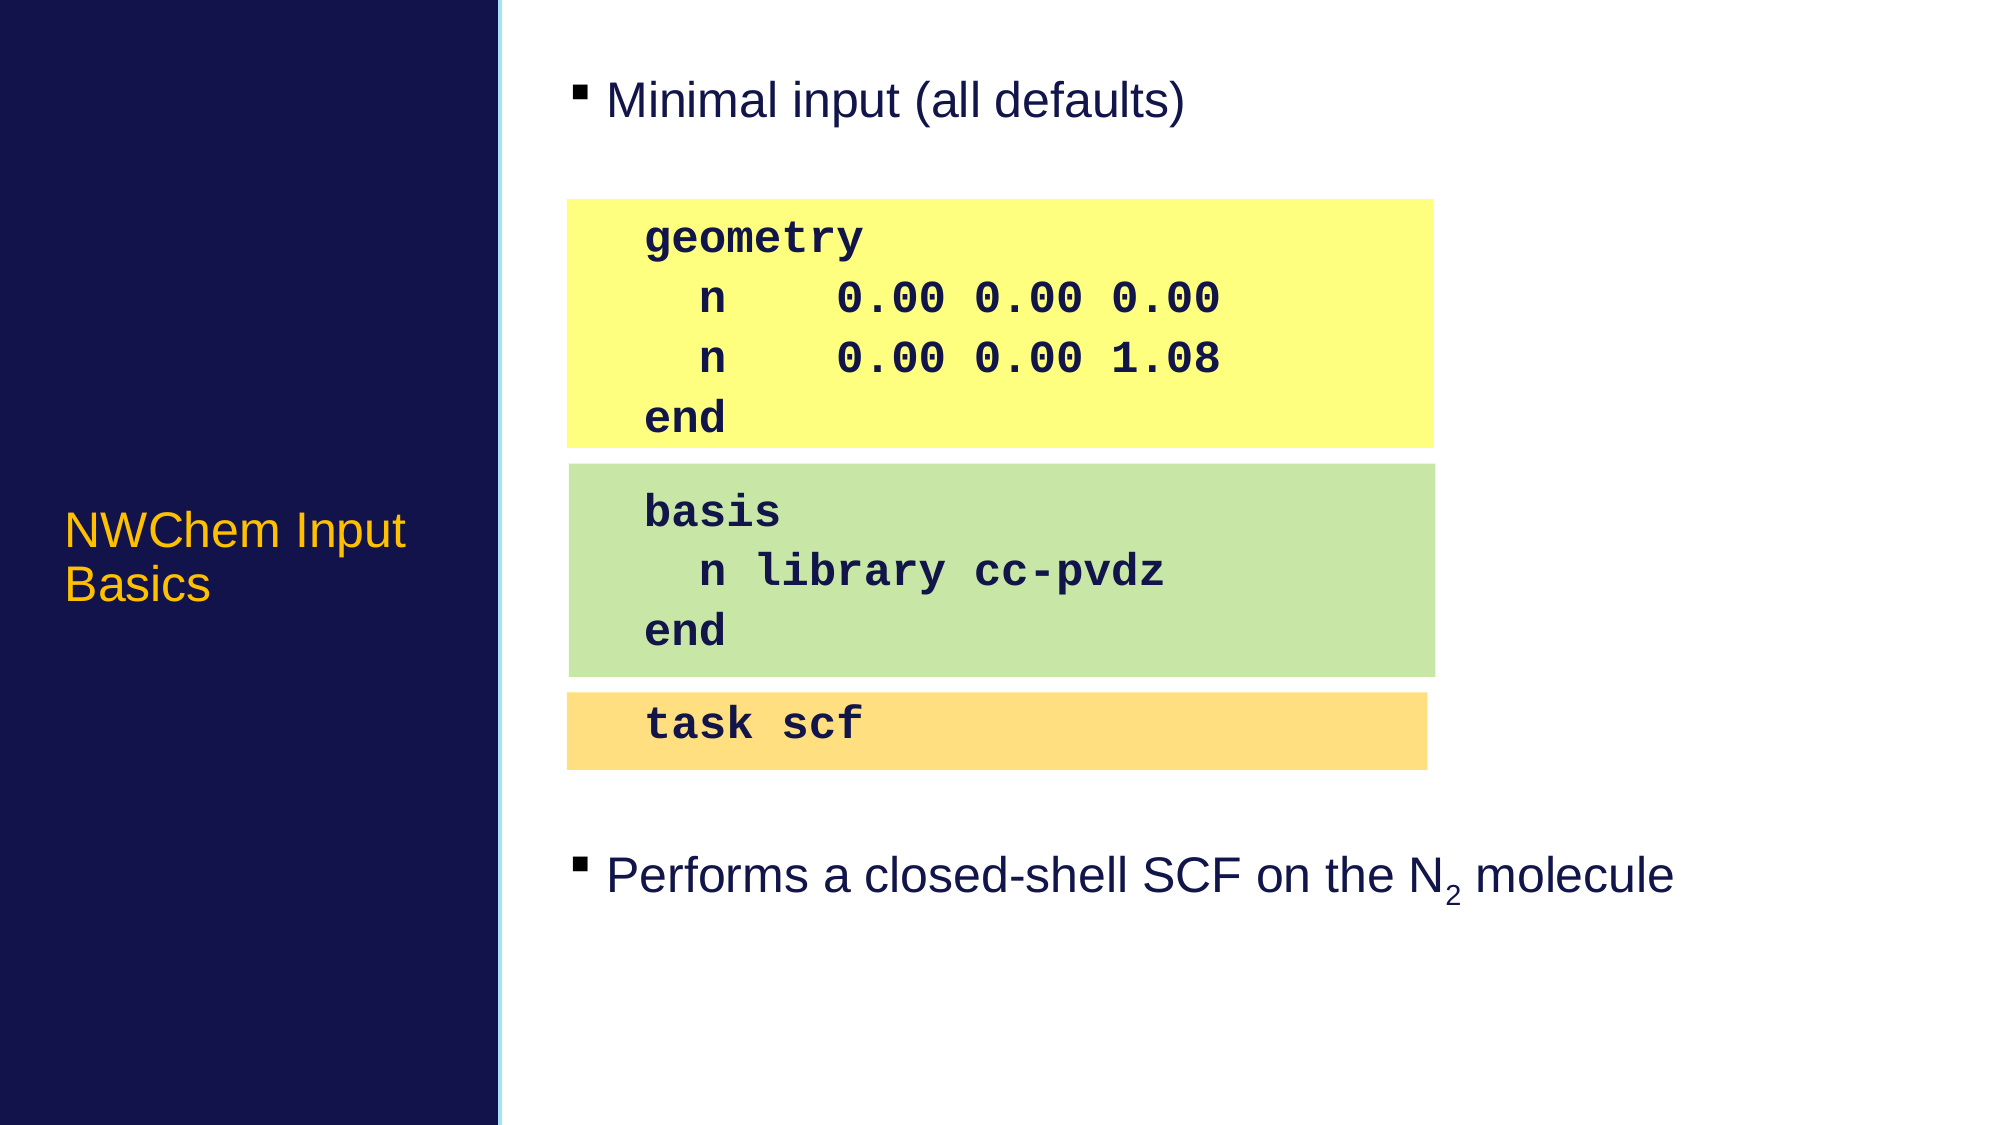

Minimal input (all defaults)

geometry
  n    0.00 0.00 0.00
  n    0.00 0.00 1.08
end
basis
  n library cc-pvdz
end
task scf

Performs a closed-shell SCF on the N2 molecule

# NWChem Input Basics